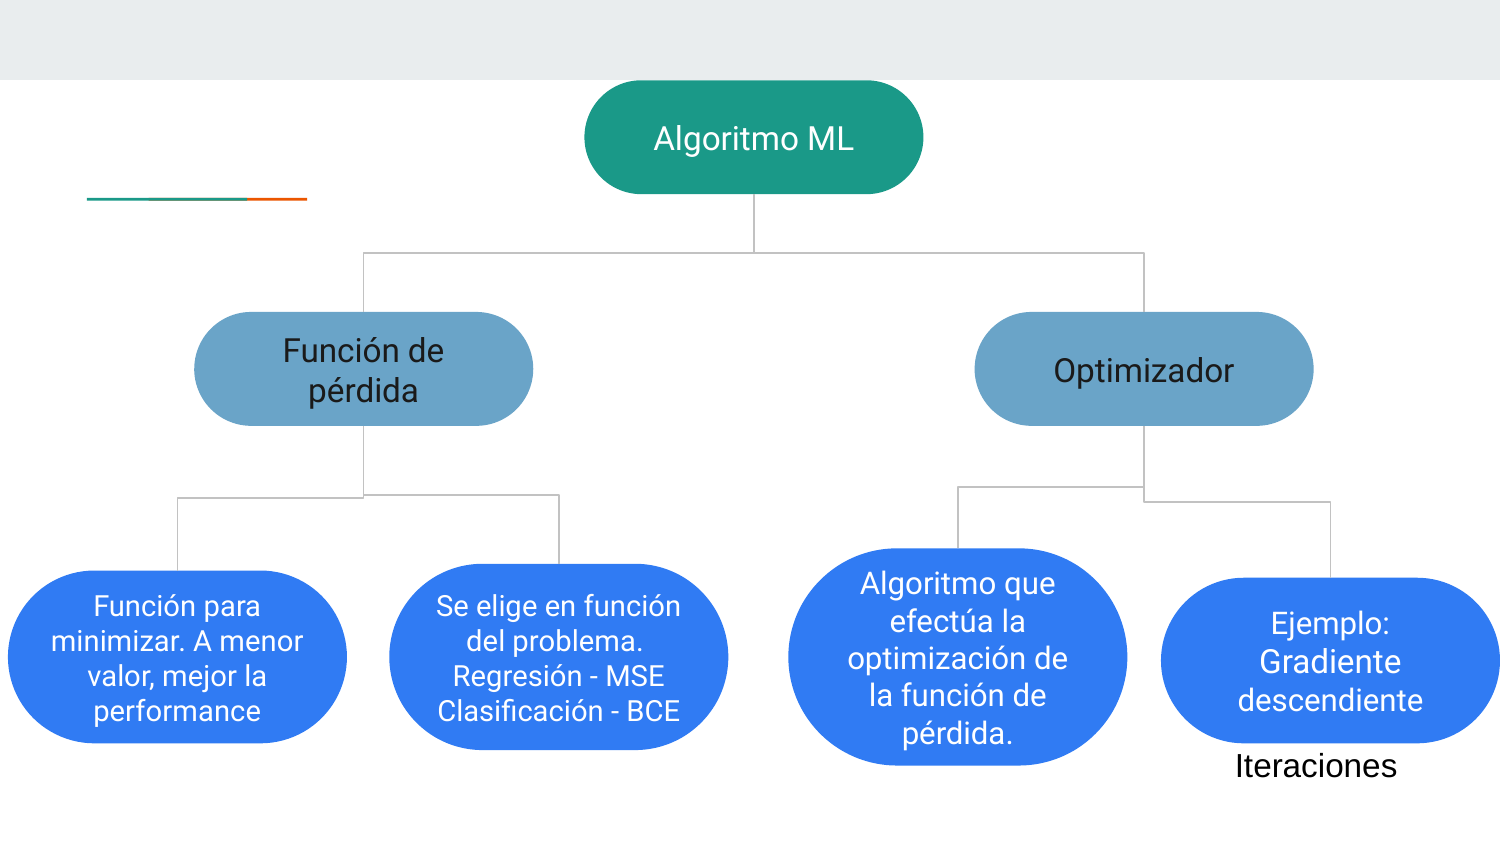

Algoritmo ML
Función de pérdida
Optimizador
Algoritmo que efectúa la optimización de la función de pérdida.
Se elige en función del problema.
Regresión - MSE
Clasificación - BCE
Función para minimizar. A menor valor, mejor la performance
Ejemplo: Gradiente descendiente

Iteraciones